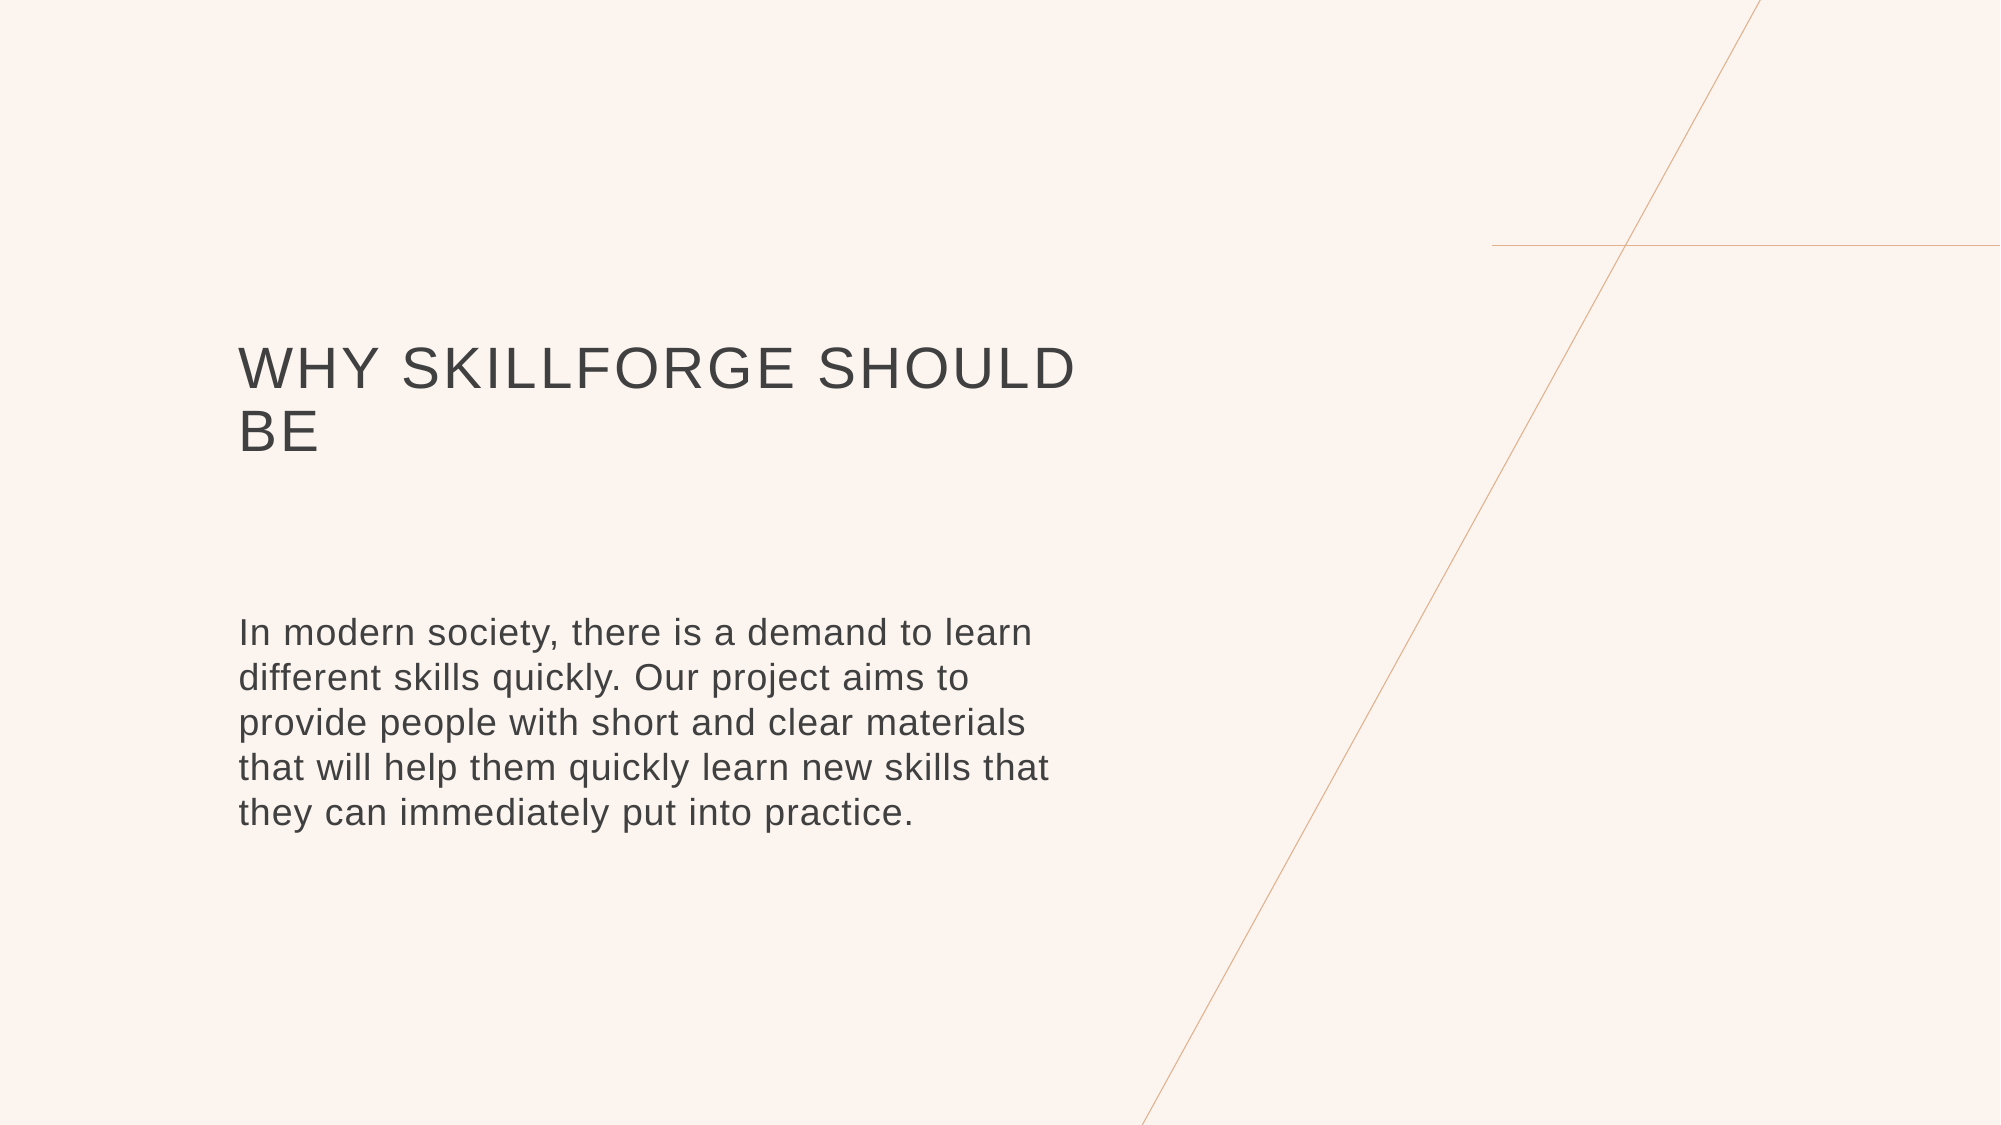

# Why skillforge should be
In modern society, there is a demand to learn different skills quickly. Our project aims to provide people with short and clear materials that will help them quickly learn new skills that they can immediately put into practice.